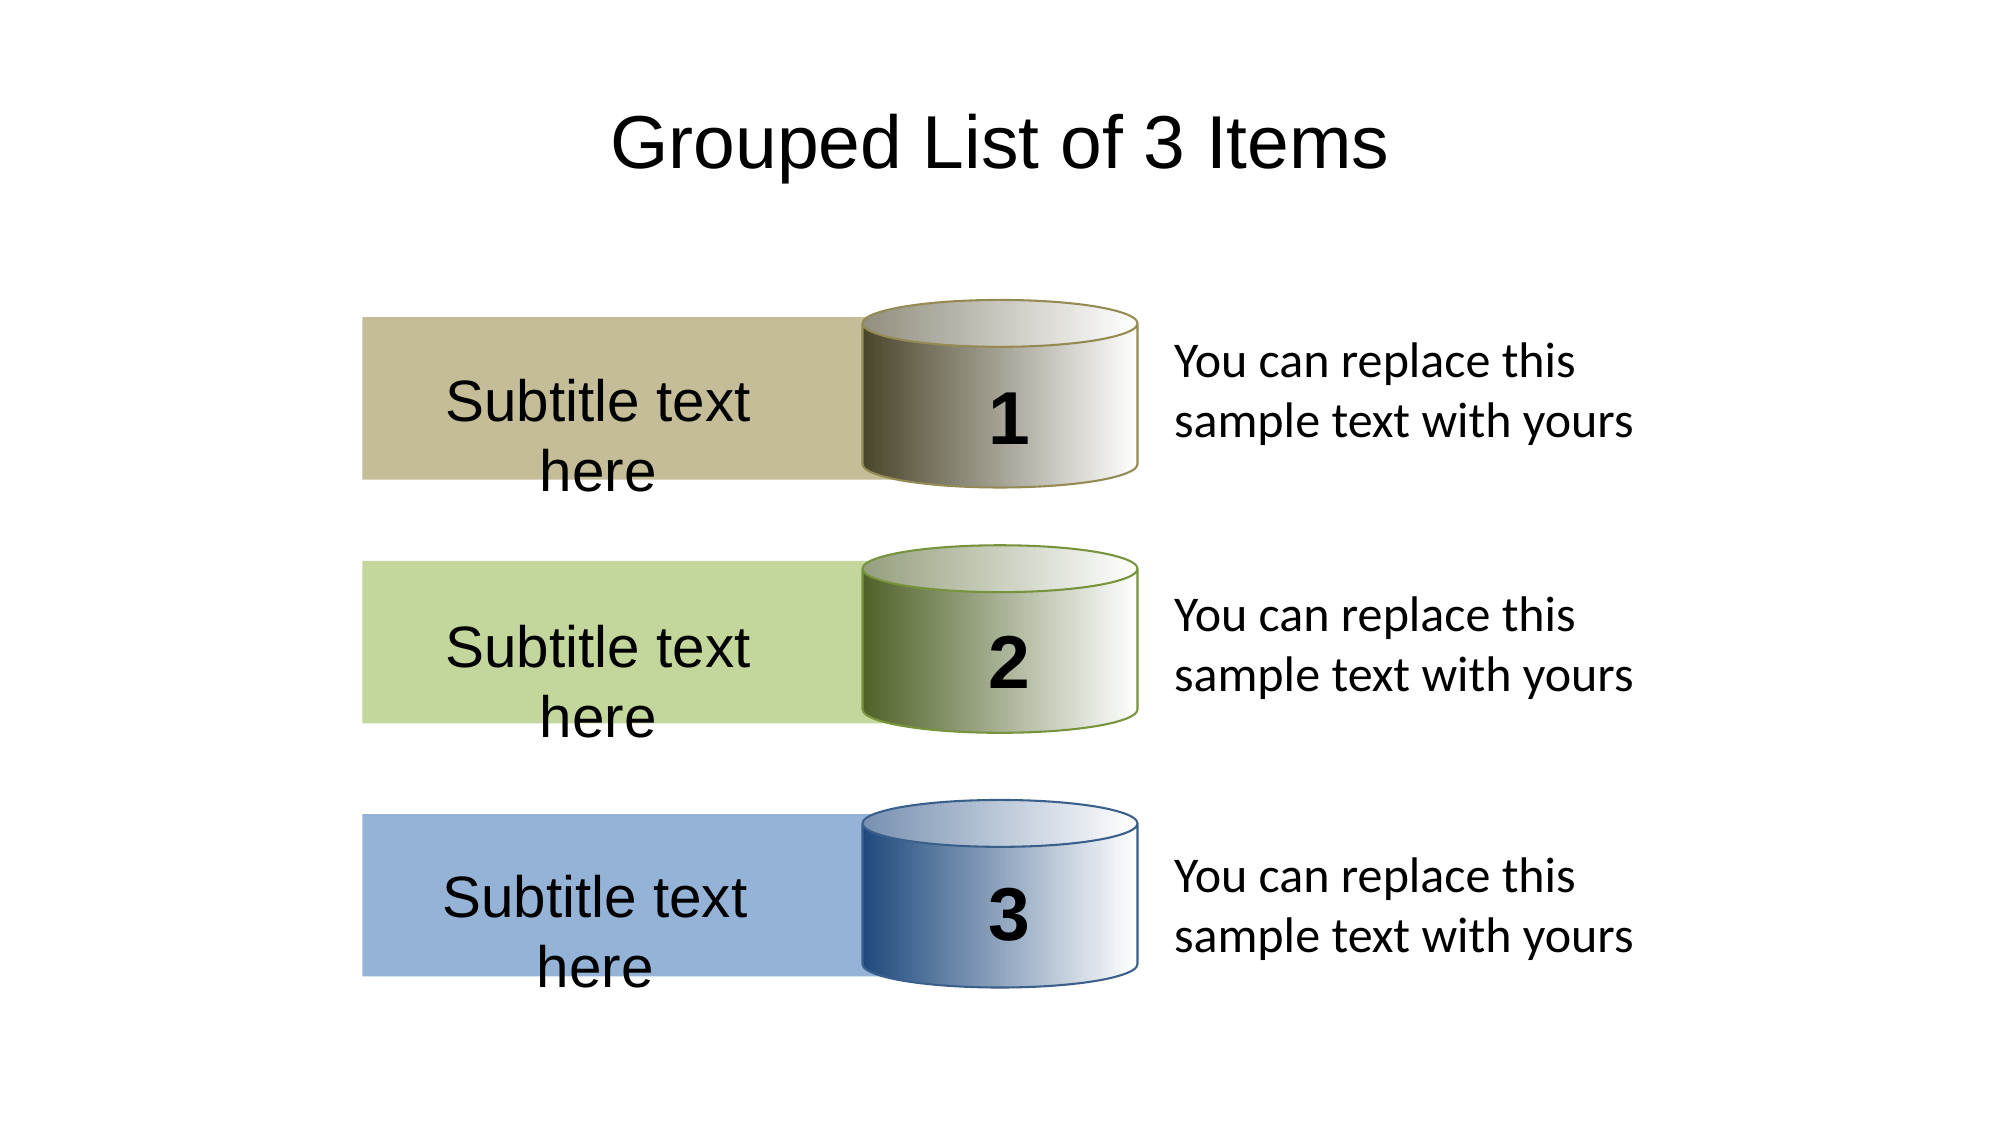

# Grouped List of 3 Items

You can replace this sample text with yours
Subtitle text here
1

You can replace this sample text with yours
Subtitle text here
2

You can replace this sample text with yours
Subtitle text here
3